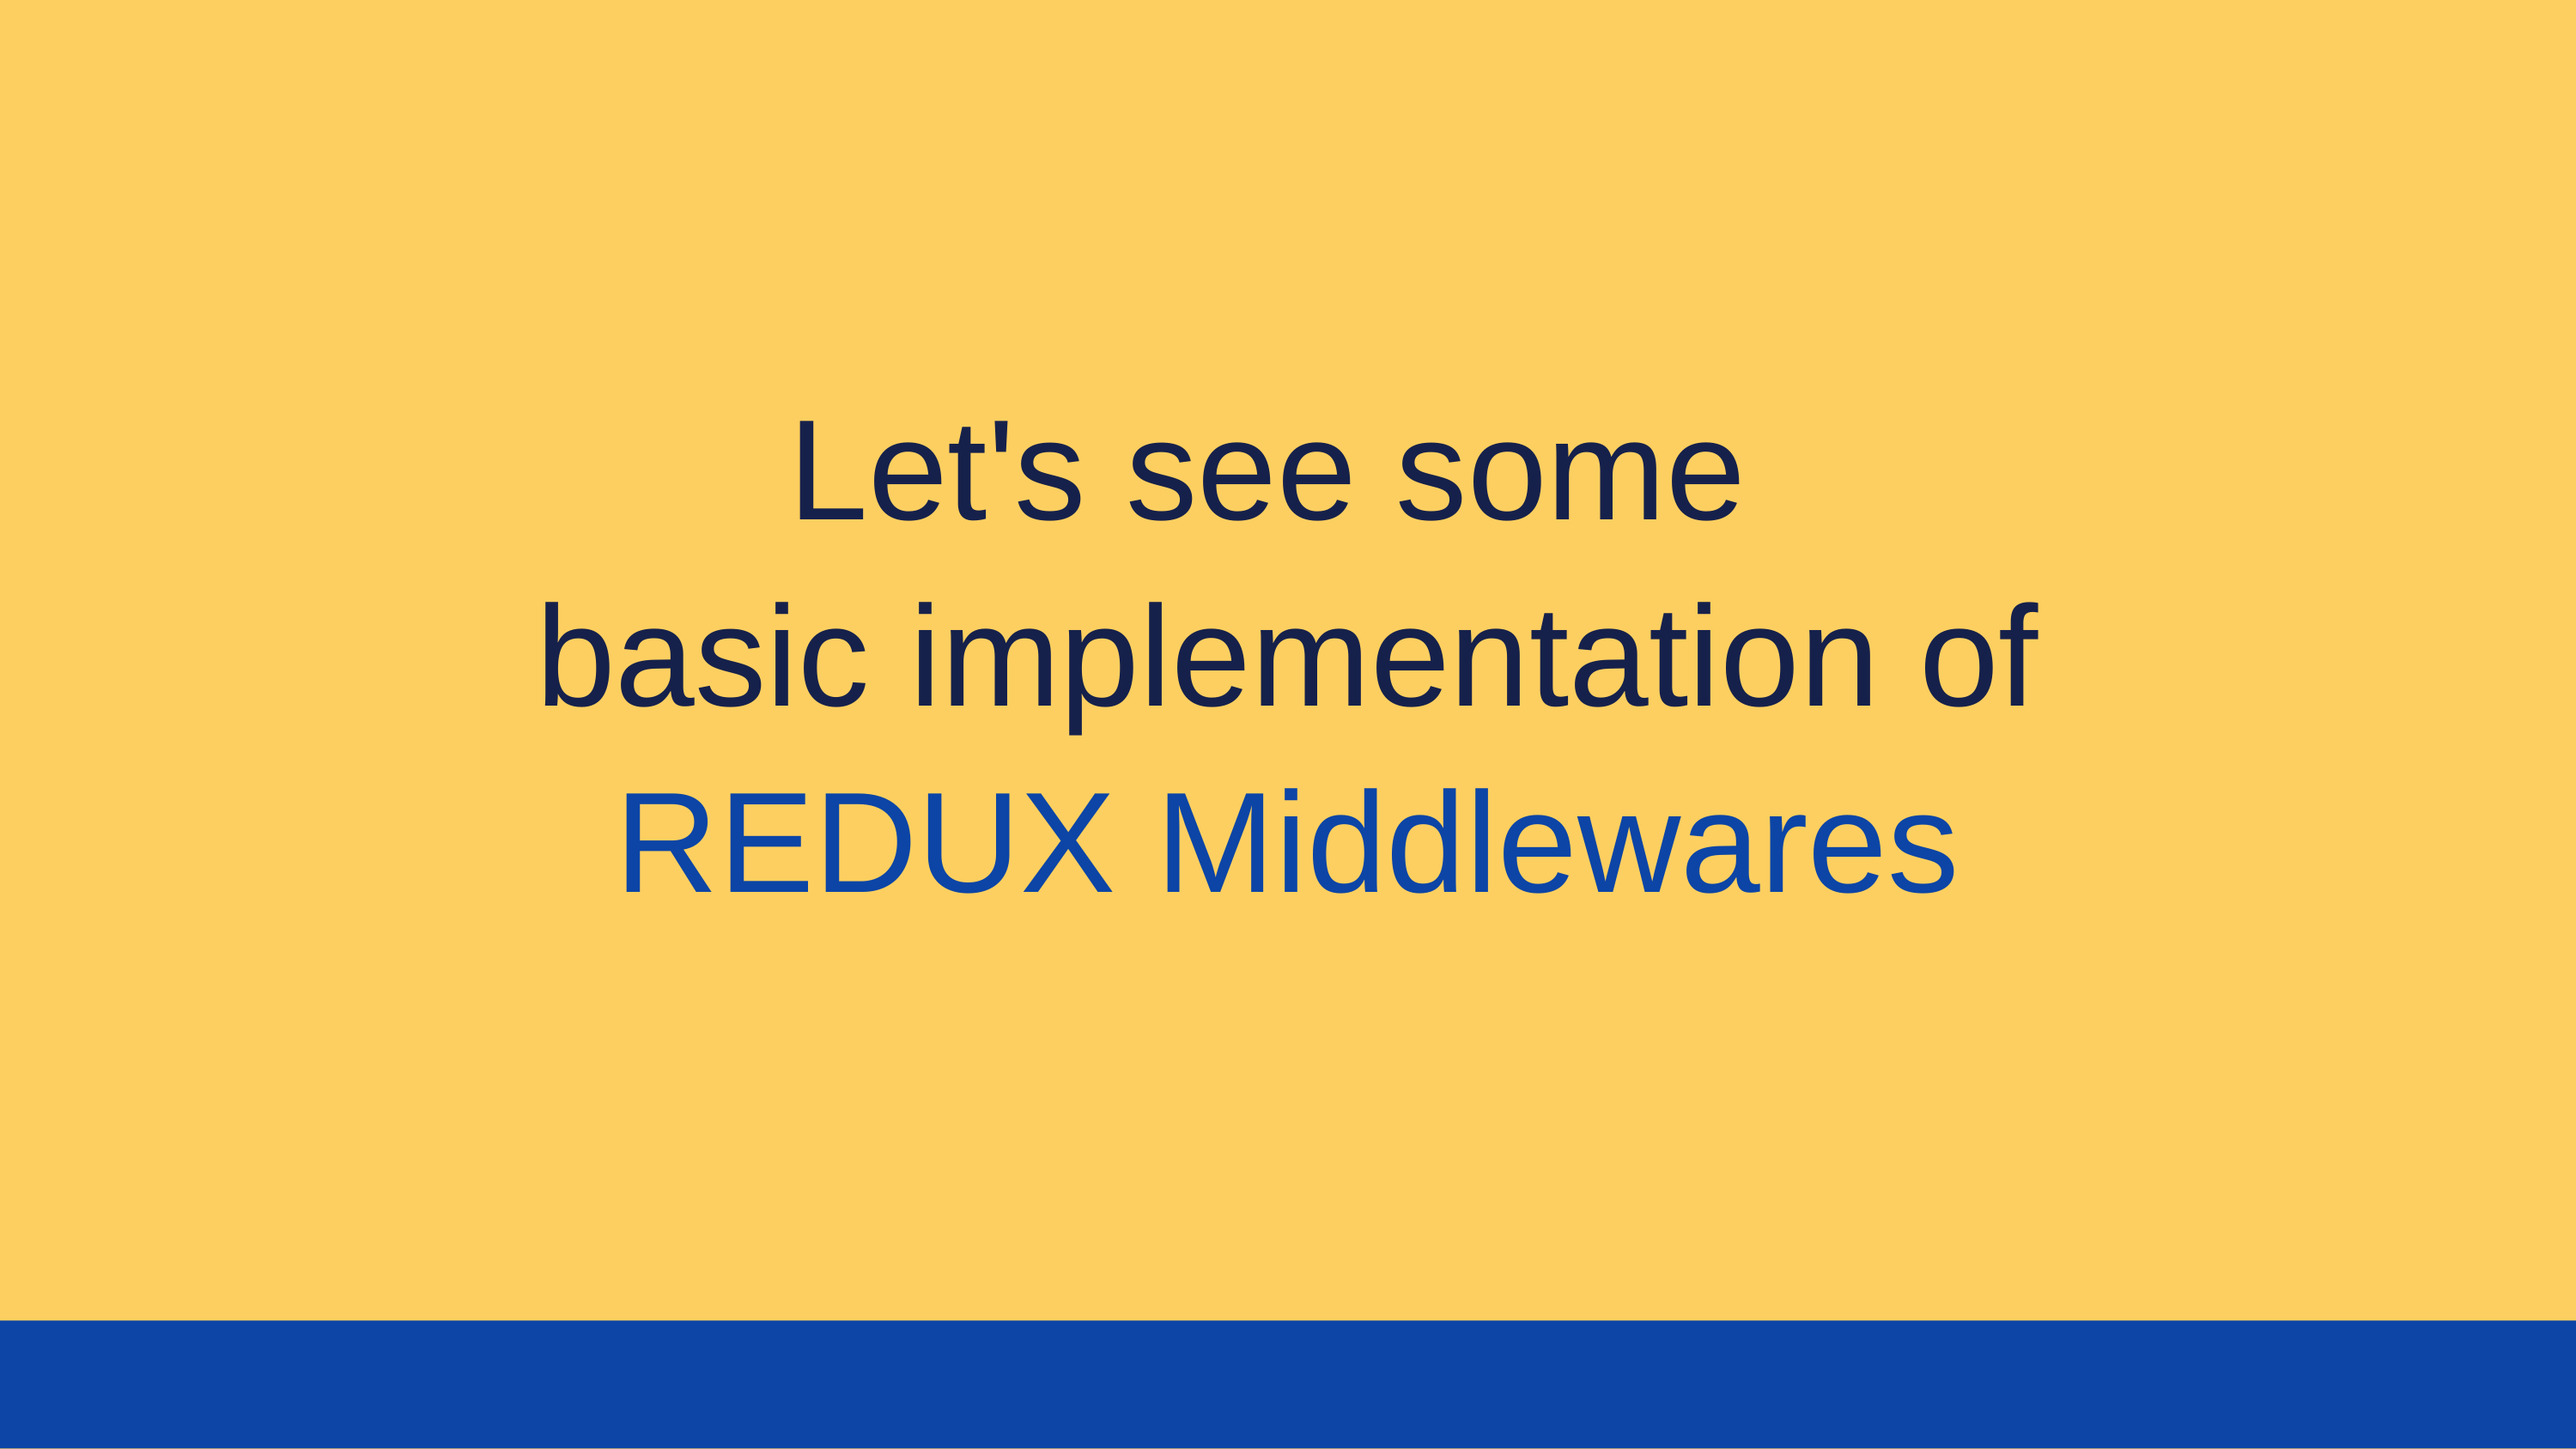

Let's see some
basic implementation of REDUX Middlewares